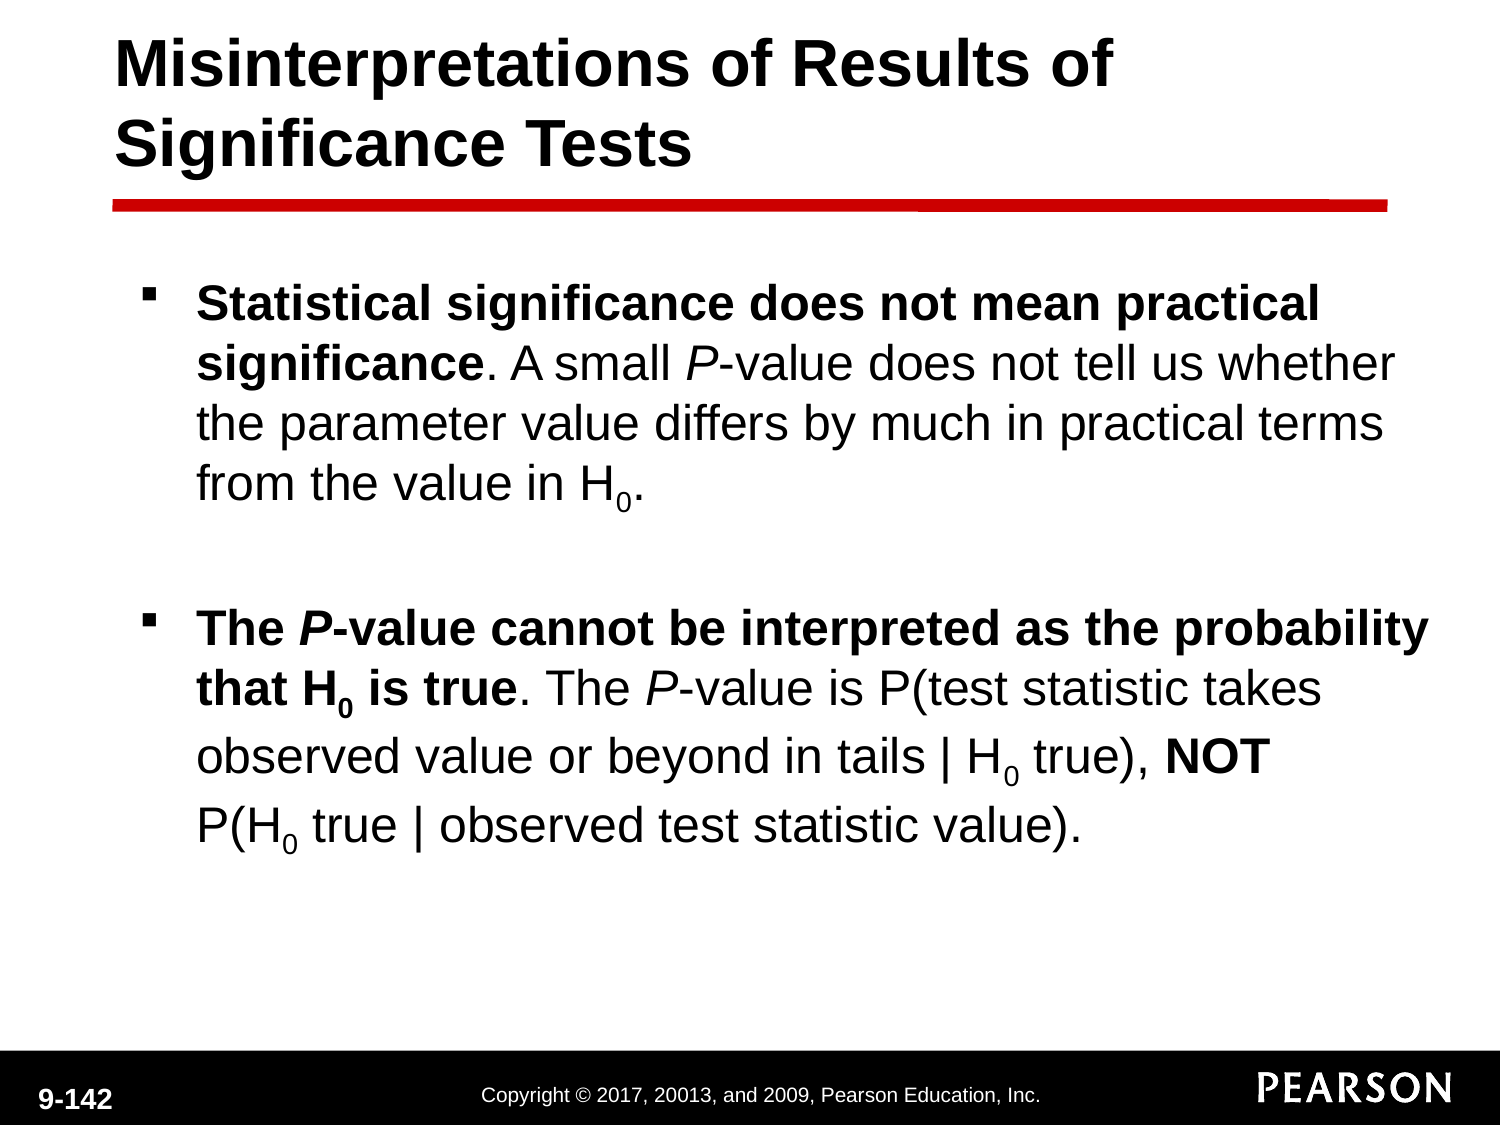

Misinterpretations of Results of Significance Tests
Statistical significance does not mean practical significance. A small P-value does not tell us whether the parameter value differs by much in practical terms from the value in H0.

The P-value cannot be interpreted as the probability that H0 is true. The P-value is P(test statistic takes observed value or beyond in tails | H0 true), NOT
P(H0 true | observed test statistic value).